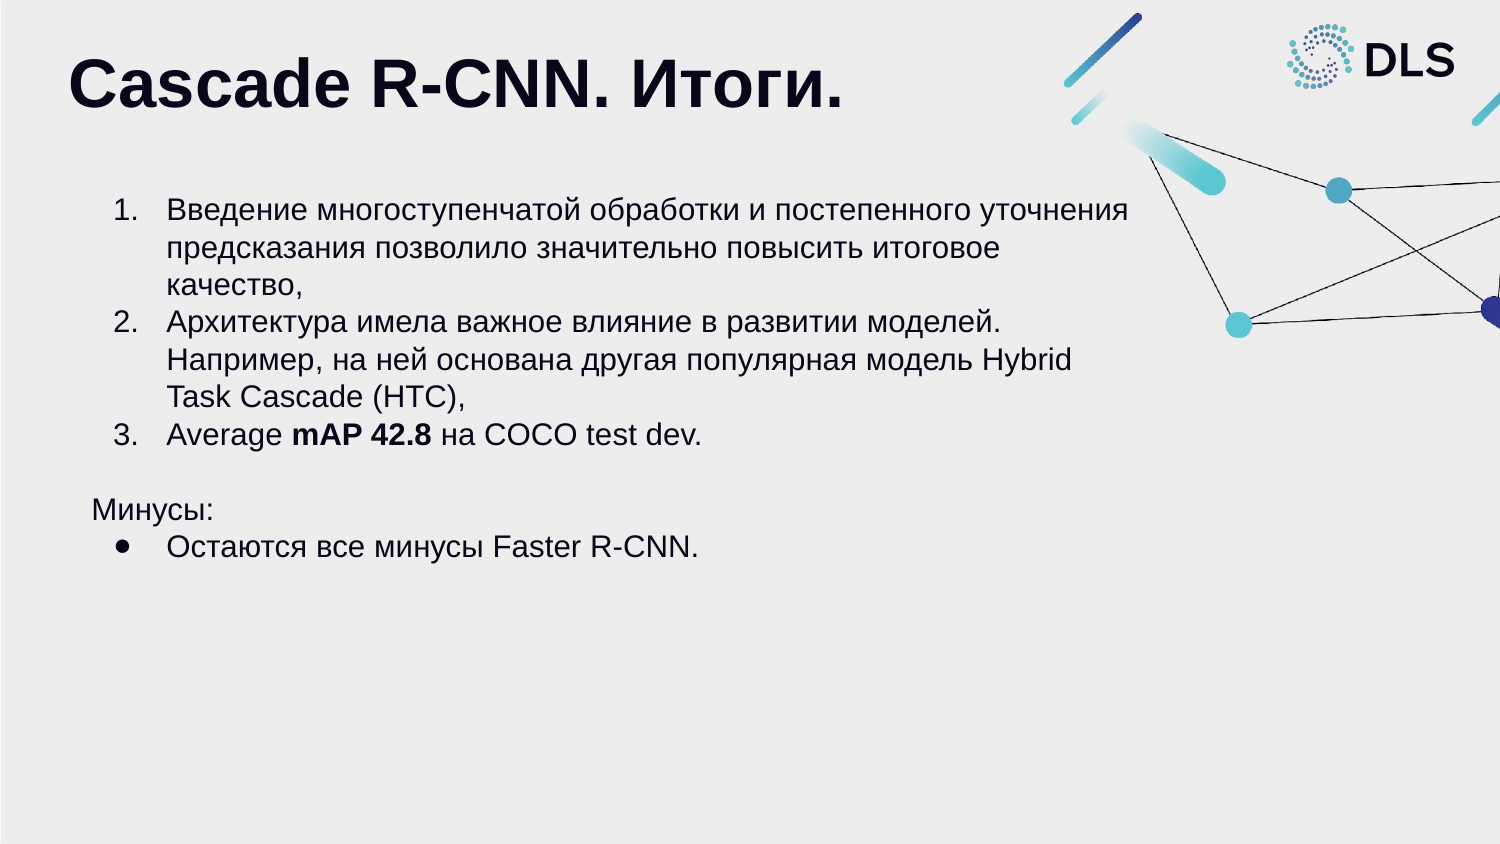

# Cascade R-CNN. Итоги.
Введение многоступенчатой обработки и постепенного уточнения предсказания позволило значительно повысить итоговое качество,
Архитектура имела важное влияние в развитии моделей. Например, на ней основана другая популярная модель Hybrid Task Cascade (HTC),
Average mAP 42.8 на COCO test dev.

Минусы:
Остаются все минусы Faster R-CNN.